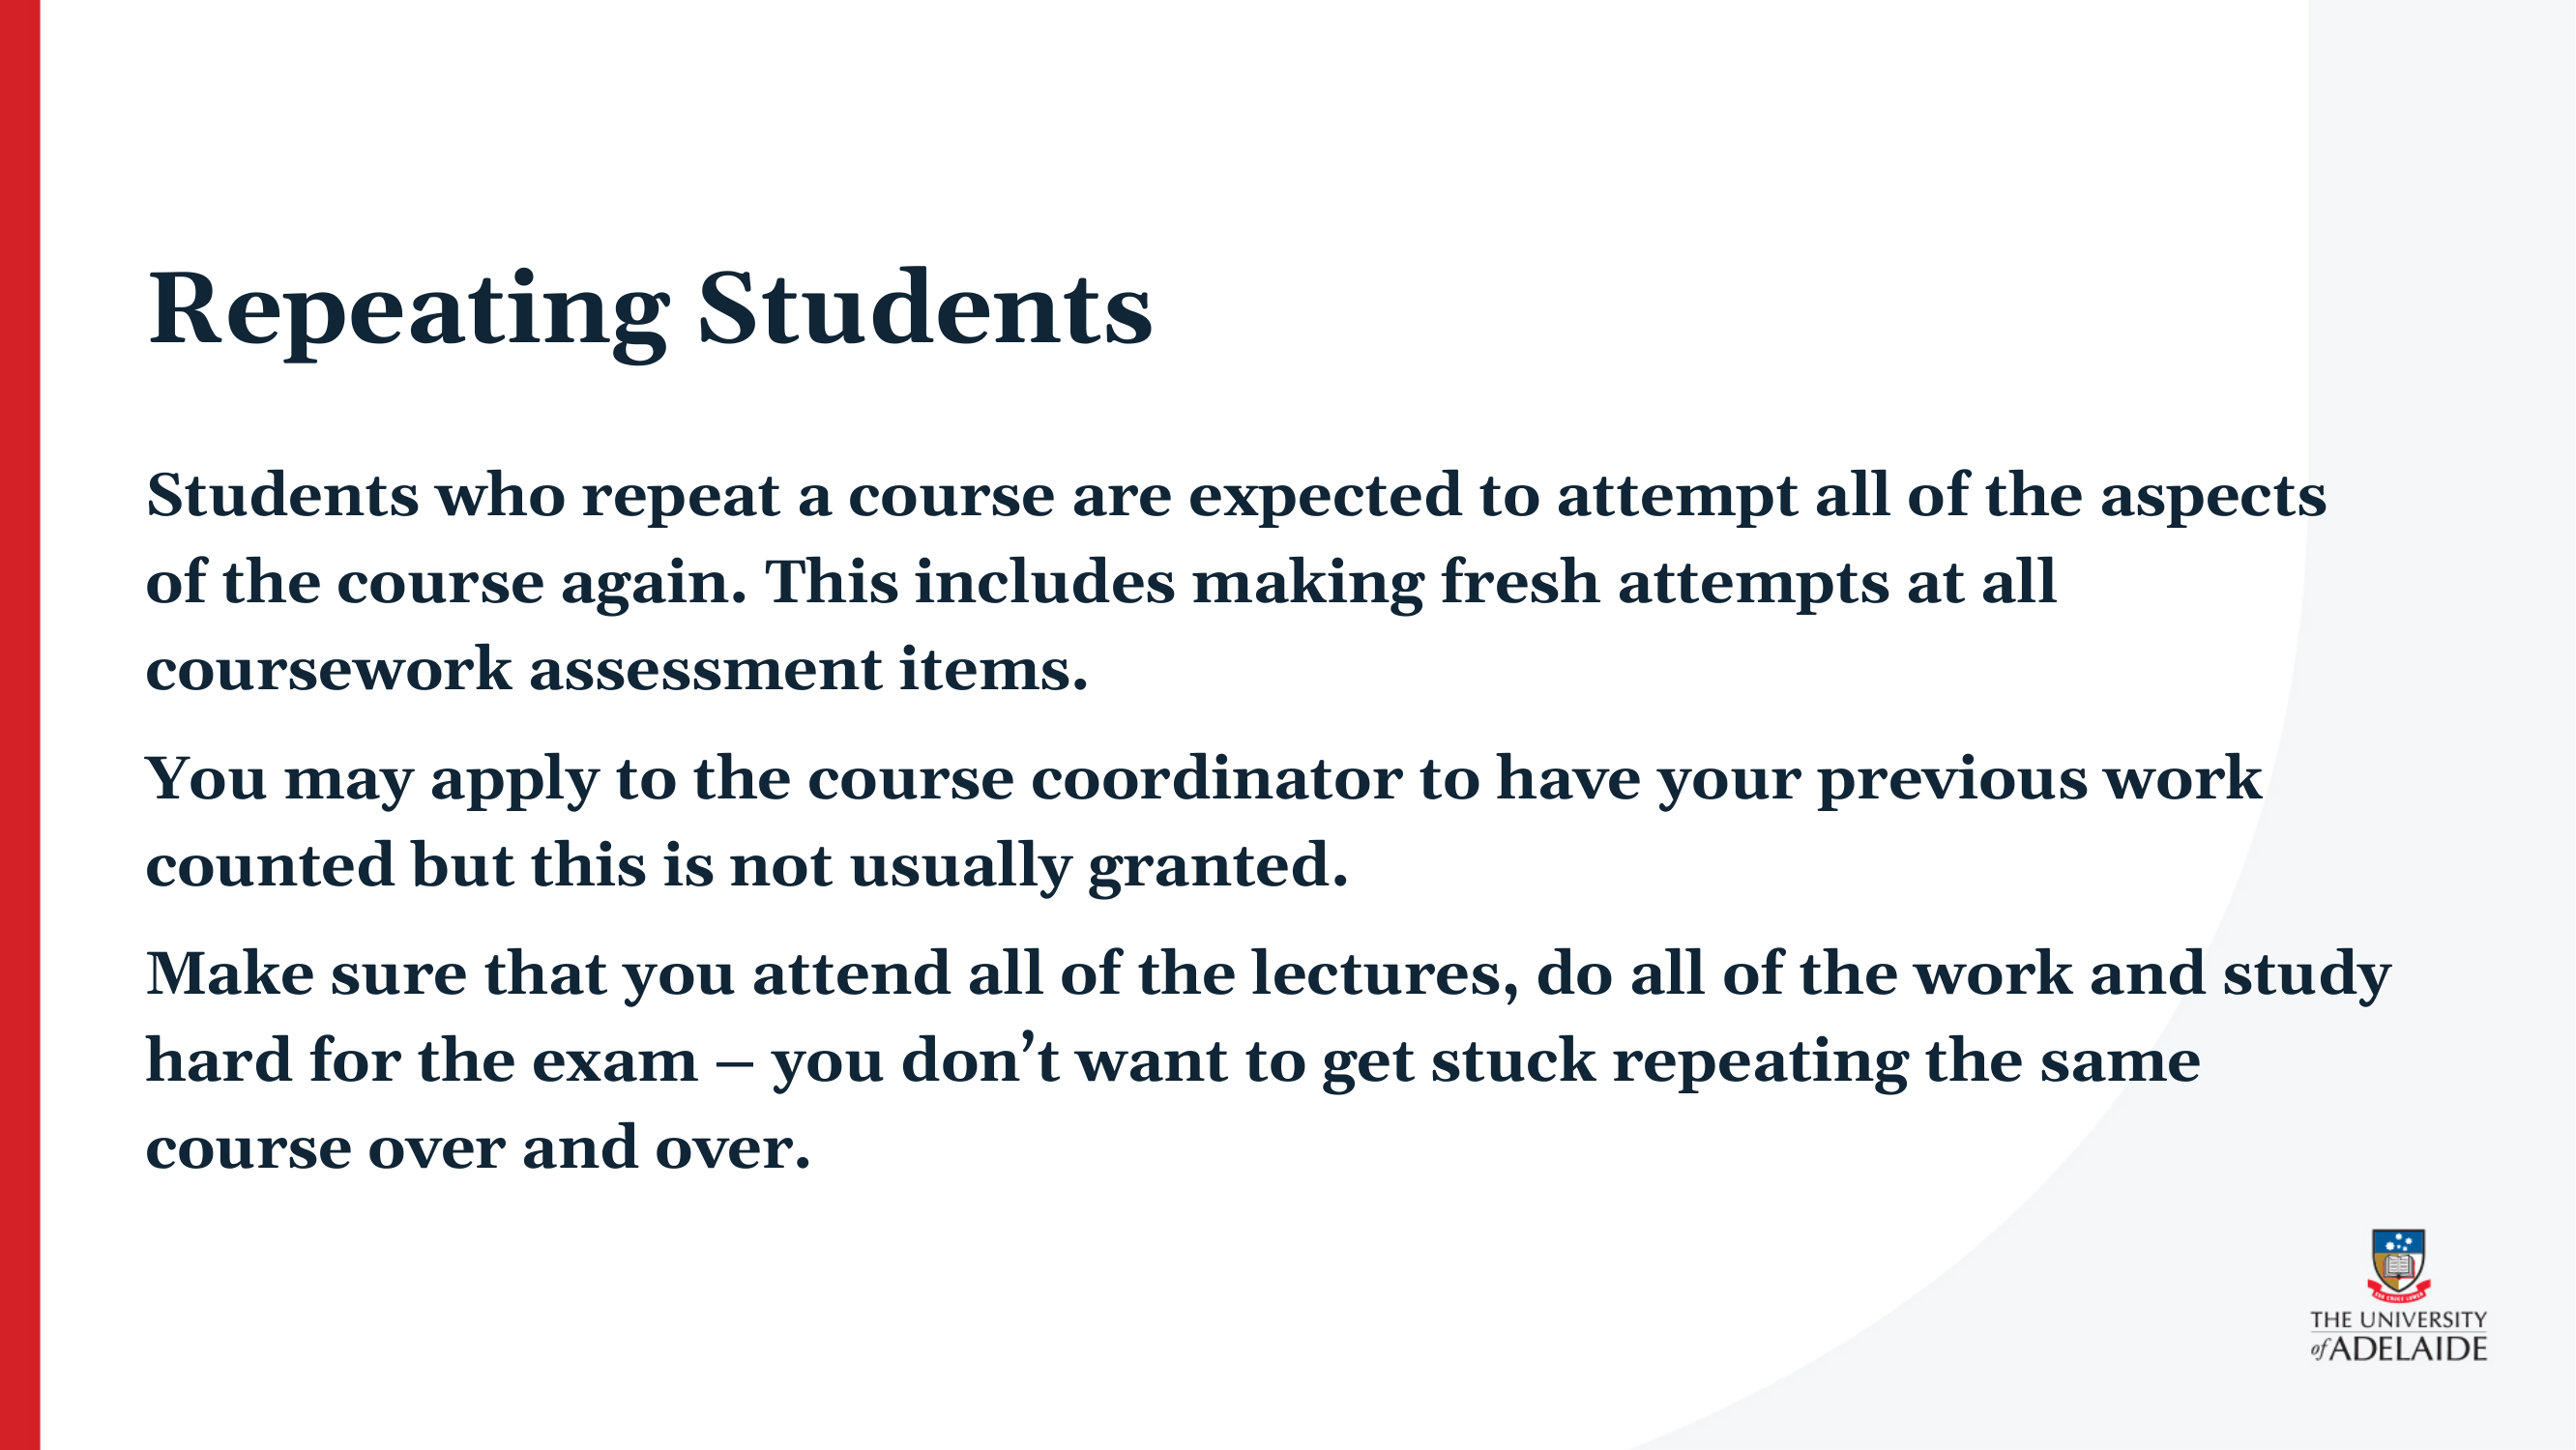

# Repeating Students
Students who repeat a course are expected to attempt all of the aspects of the course again. This includes making fresh attempts at all coursework assessment items.
You may apply to the course coordinator to have your previous work counted but this is not usually granted.
Make sure that you attend all of the lectures, do all of the work and study hard for the exam – you don’t want to get stuck repeating the same course over and over.